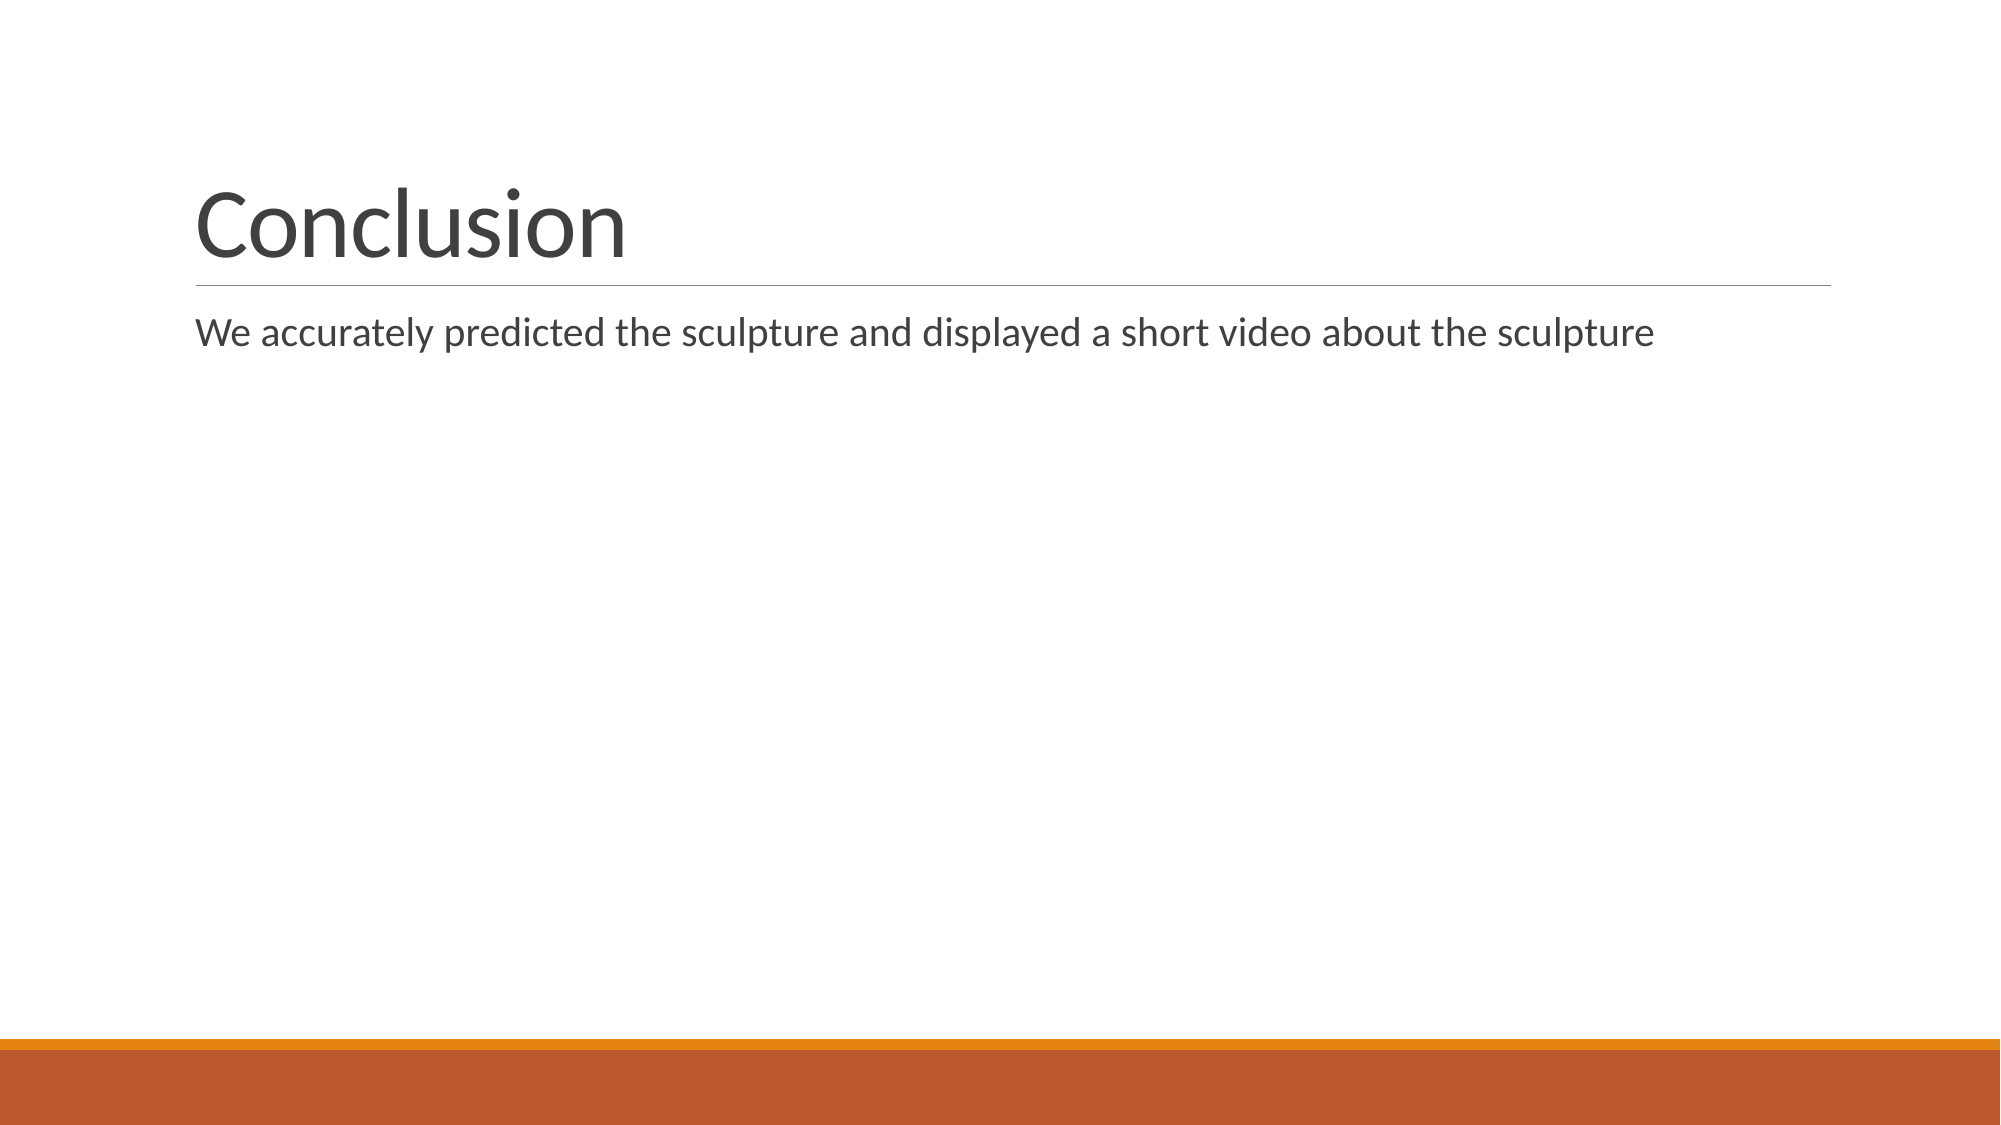

# Conclusion
We accurately predicted the sculpture and displayed a short video about the sculpture